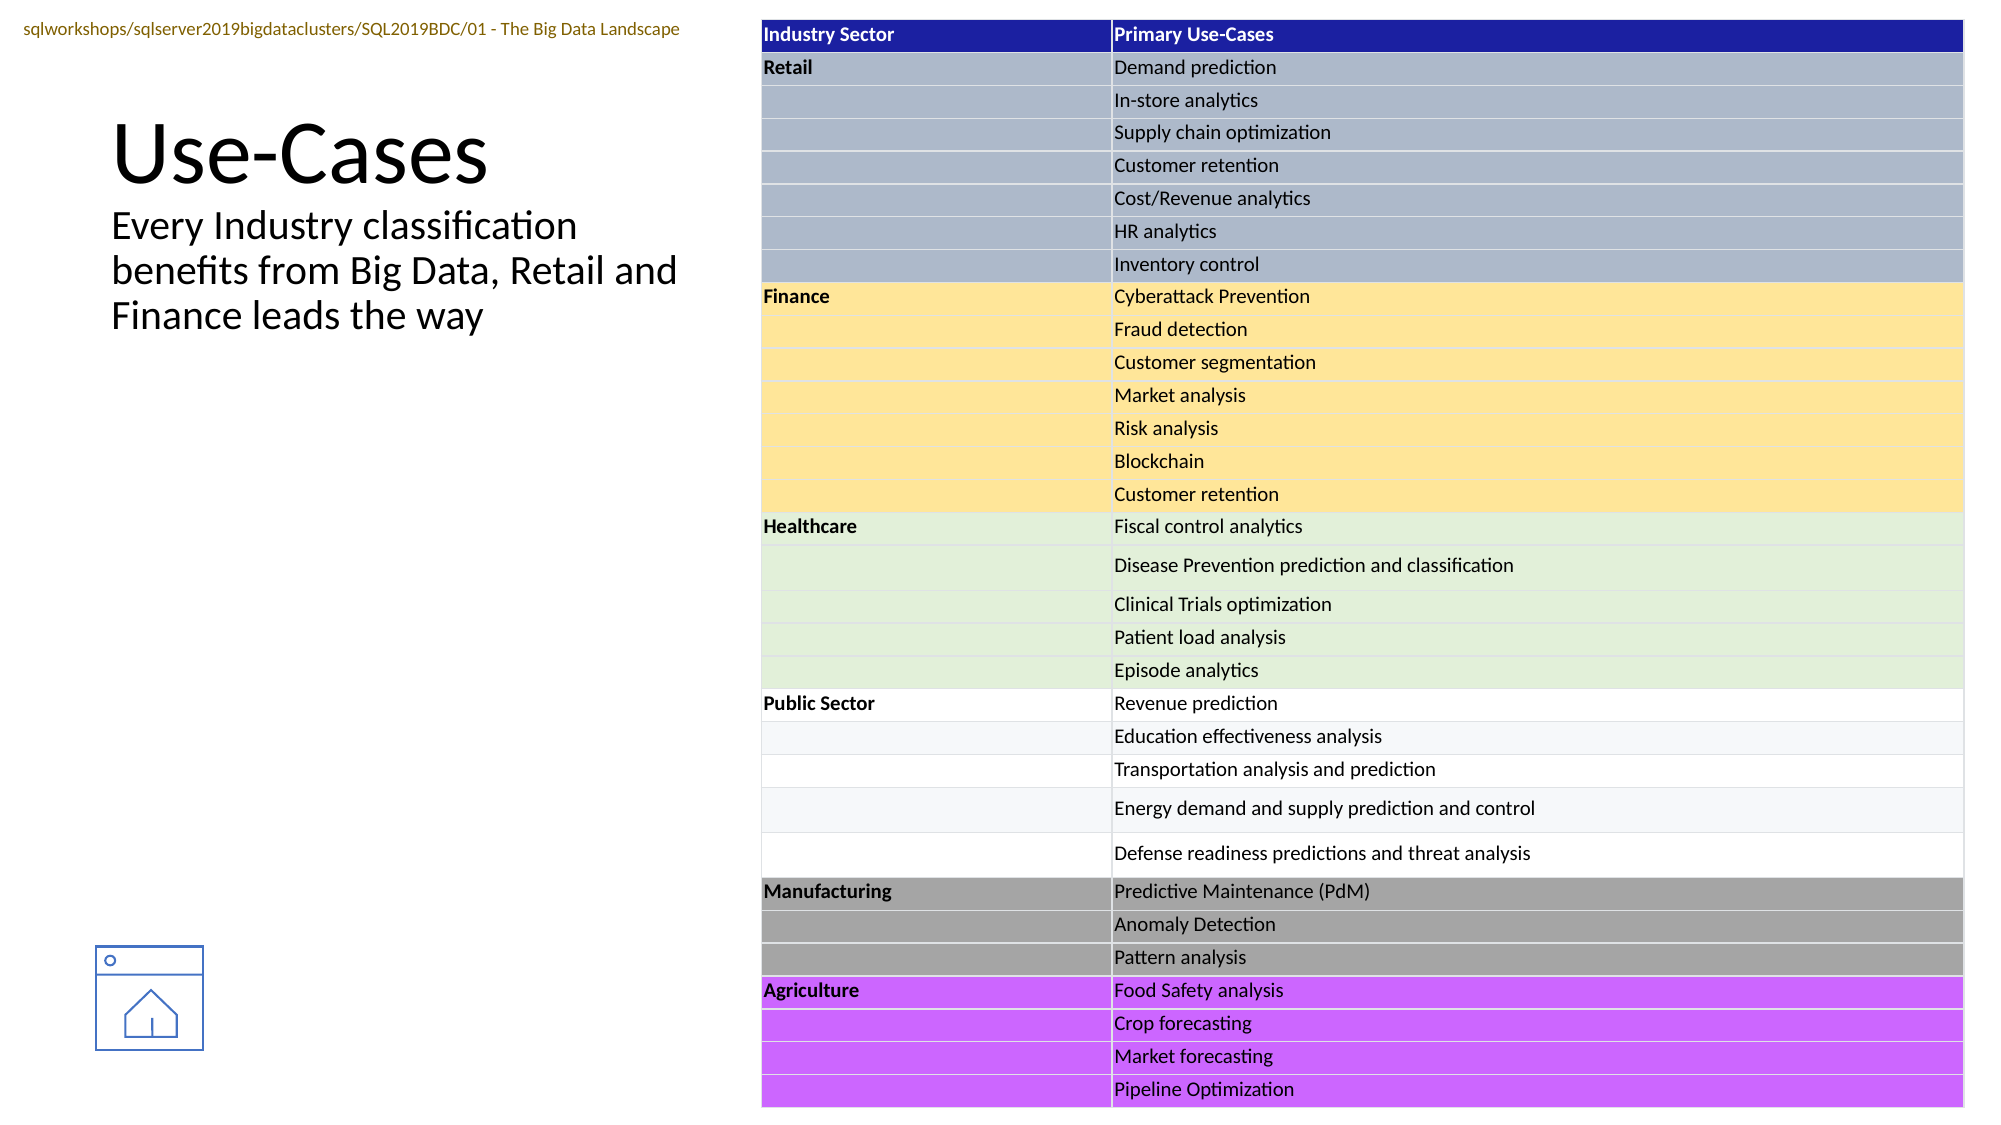

sqlworkshops/sqlserver2019bigdataclusters/SQL2019BDC/01 - The Big Data Landscape
| Industry Sector | Primary Use-Cases |
| --- | --- |
| Retail | Demand prediction |
|  | In-store analytics |
|  | Supply chain optimization |
|  | Customer retention |
|  | Cost/Revenue analytics |
|  | HR analytics |
|  | Inventory control |
| Finance | Cyberattack Prevention |
|  | Fraud detection |
|  | Customer segmentation |
|  | Market analysis |
|  | Risk analysis |
|  | Blockchain |
|  | Customer retention |
| Healthcare | Fiscal control analytics |
|  | Disease Prevention prediction and classification |
|  | Clinical Trials optimization |
|  | Patient load analysis |
|  | Episode analytics |
| Public Sector | Revenue prediction |
|  | Education effectiveness analysis |
|  | Transportation analysis and prediction |
|  | Energy demand and supply prediction and control |
|  | Defense readiness predictions and threat analysis |
| Manufacturing | Predictive Maintenance (PdM) |
|  | Anomaly Detection |
|  | Pattern analysis |
| Agriculture | Food Safety analysis |
|  | Crop forecasting |
|  | Market forecasting |
|  | Pipeline Optimization |
# Use-Cases Every Industry classification benefits from Big Data, Retail and Finance leads the way